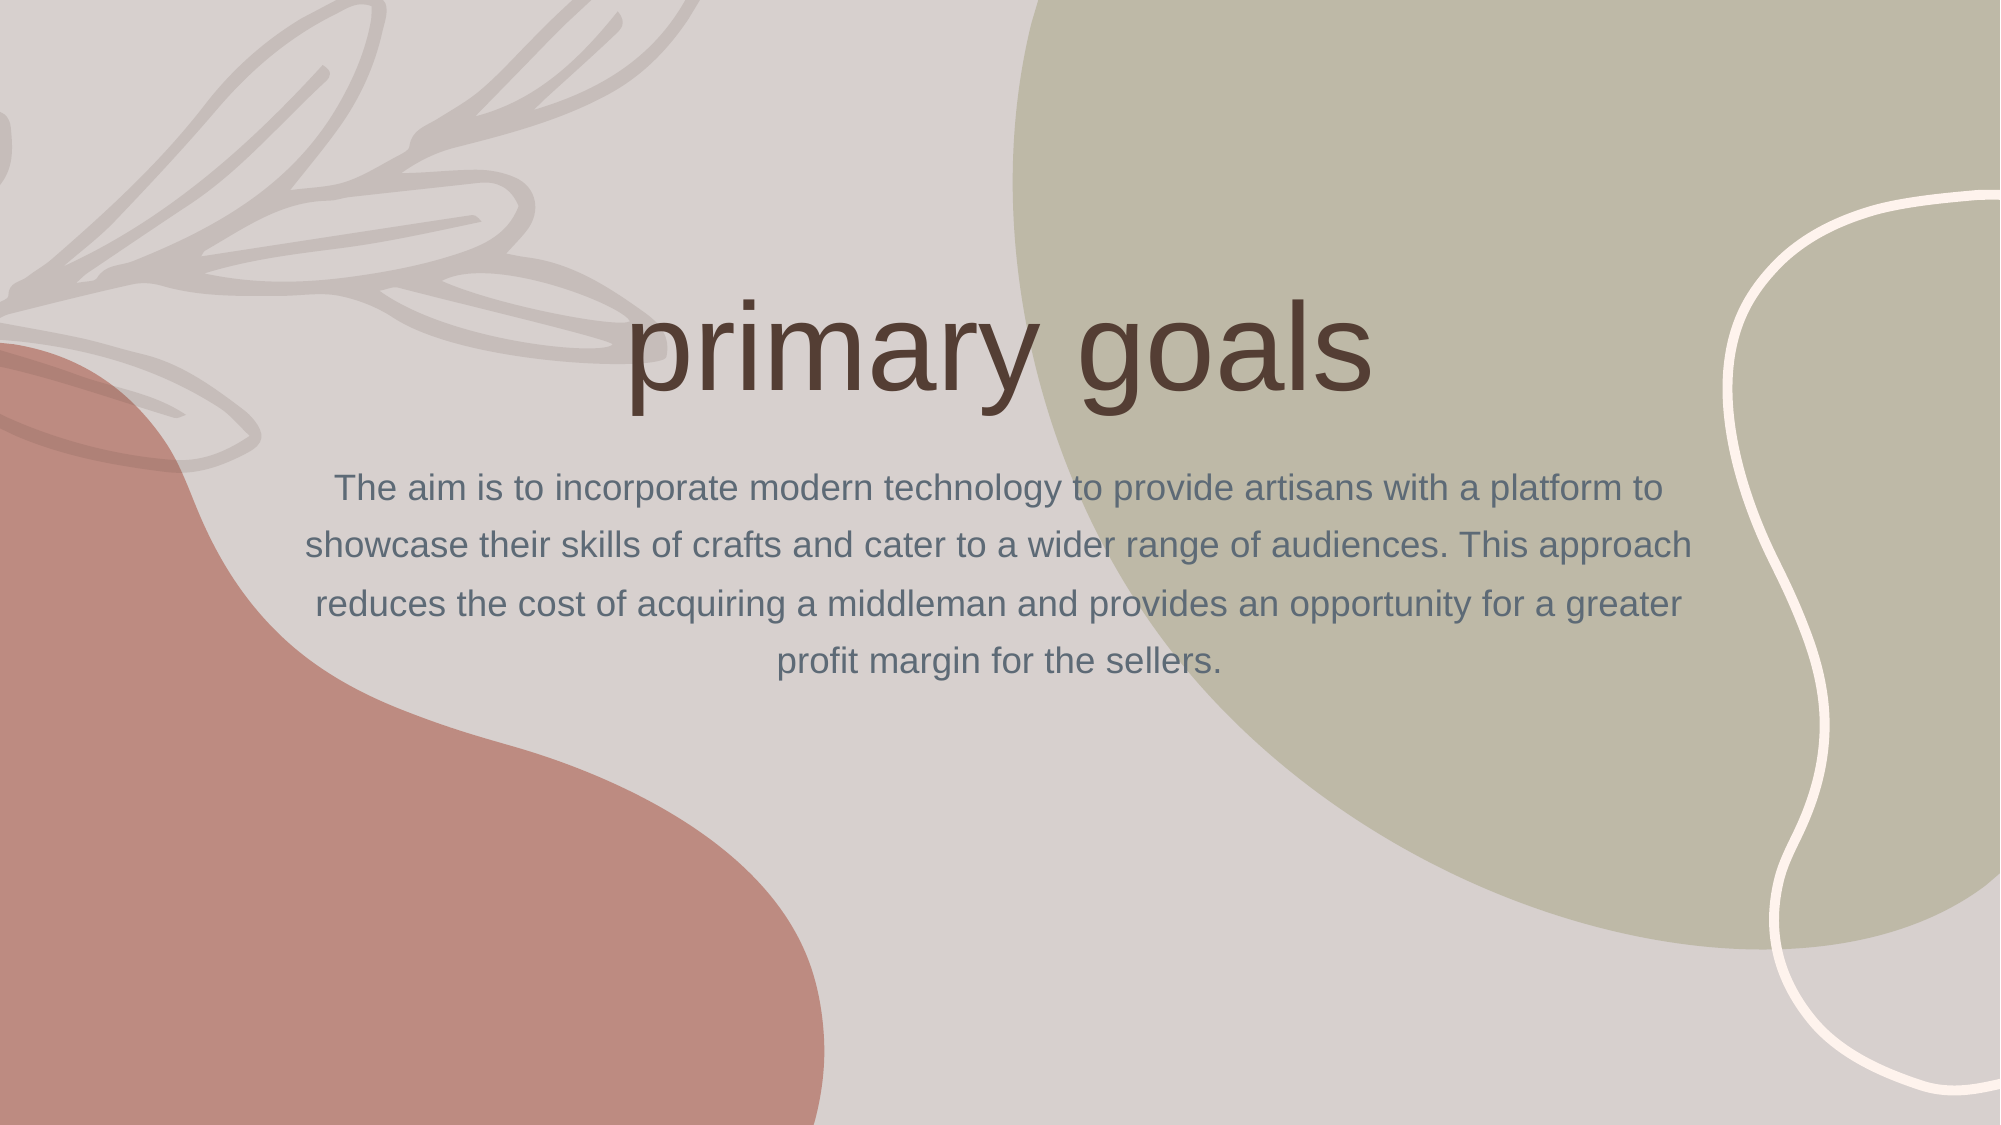

# primary goals
The aim is to incorporate modern technology to provide artisans with a platform to
showcase their skills of crafts and cater to a wider range of audiences. This approach
reduces the cost of acquiring a middleman and provides an opportunity for a greater
profit margin for the sellers.